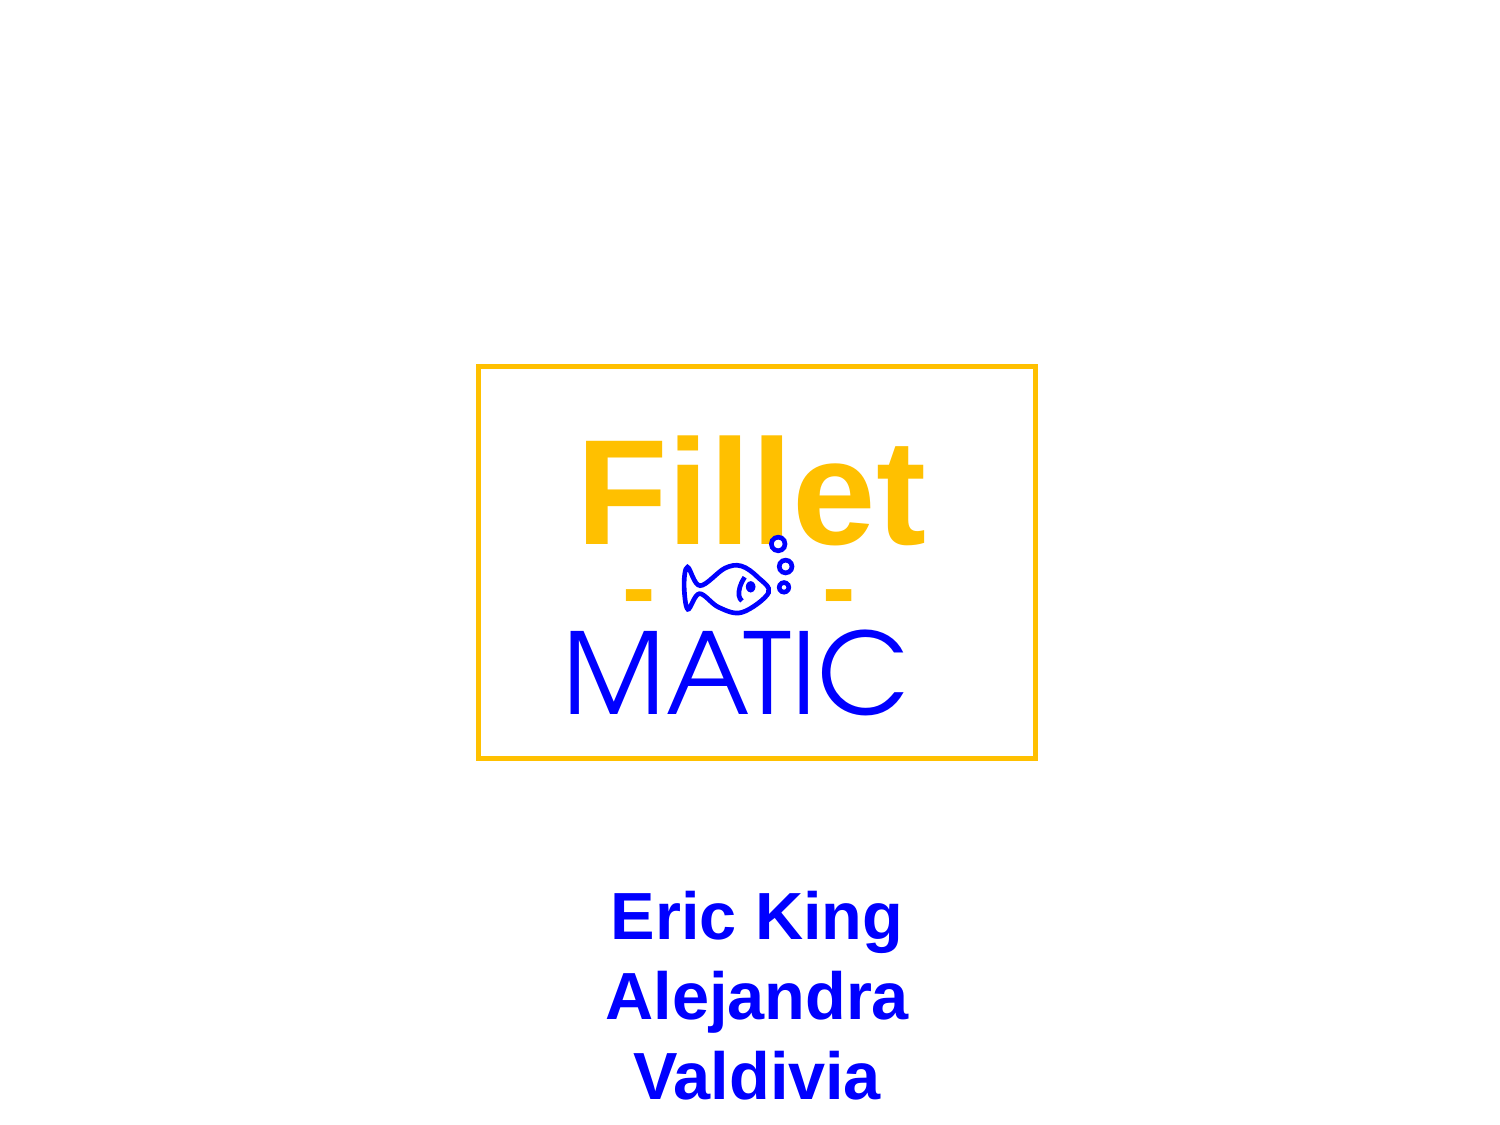

Fillet
-      -

MATIC
Eric King
Alejandra Valdivia